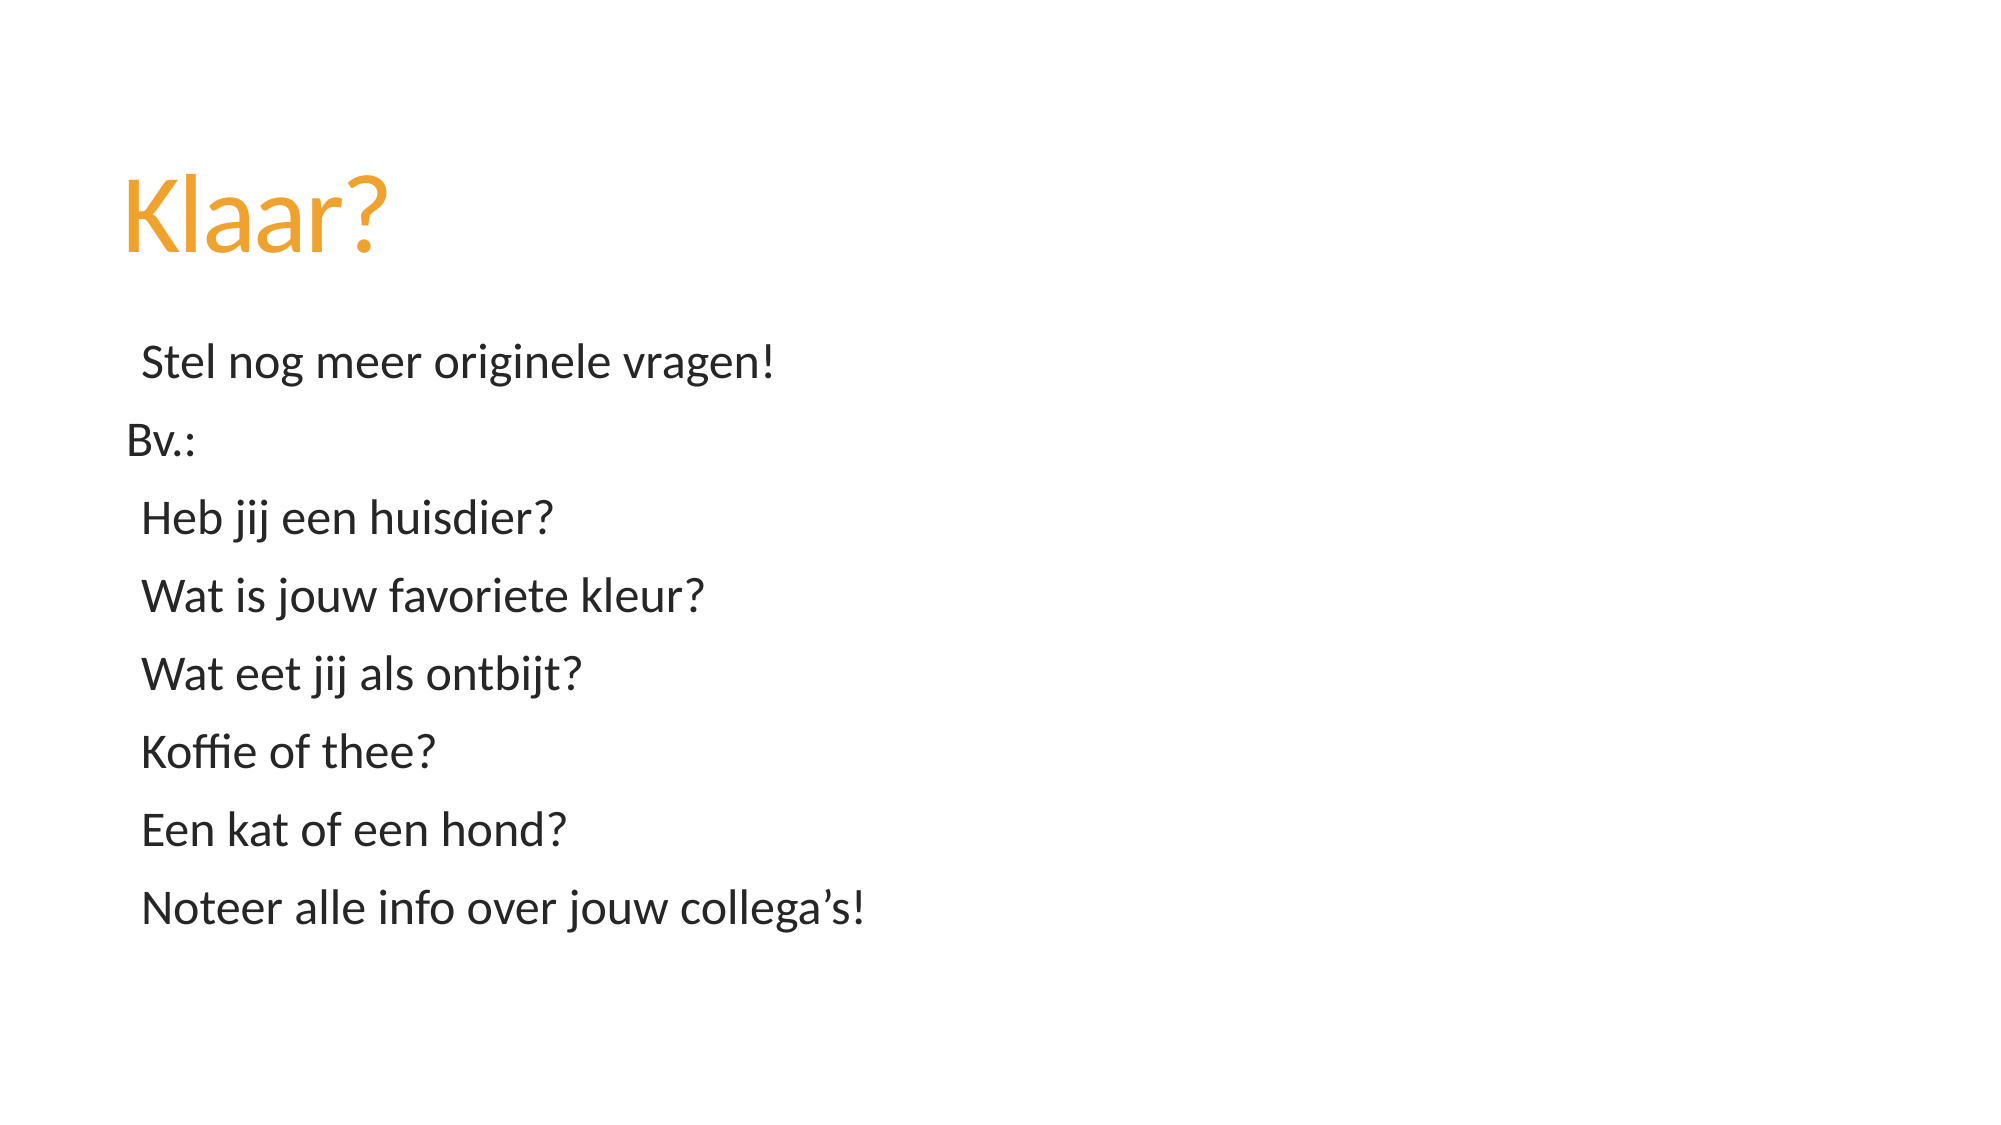

# Klaar?
Stel nog meer originele vragen!
Bv.:
Heb jij een huisdier?
Wat is jouw favoriete kleur?
Wat eet jij als ontbijt?
Koffie of thee?
Een kat of een hond?
Noteer alle info over jouw collega’s!